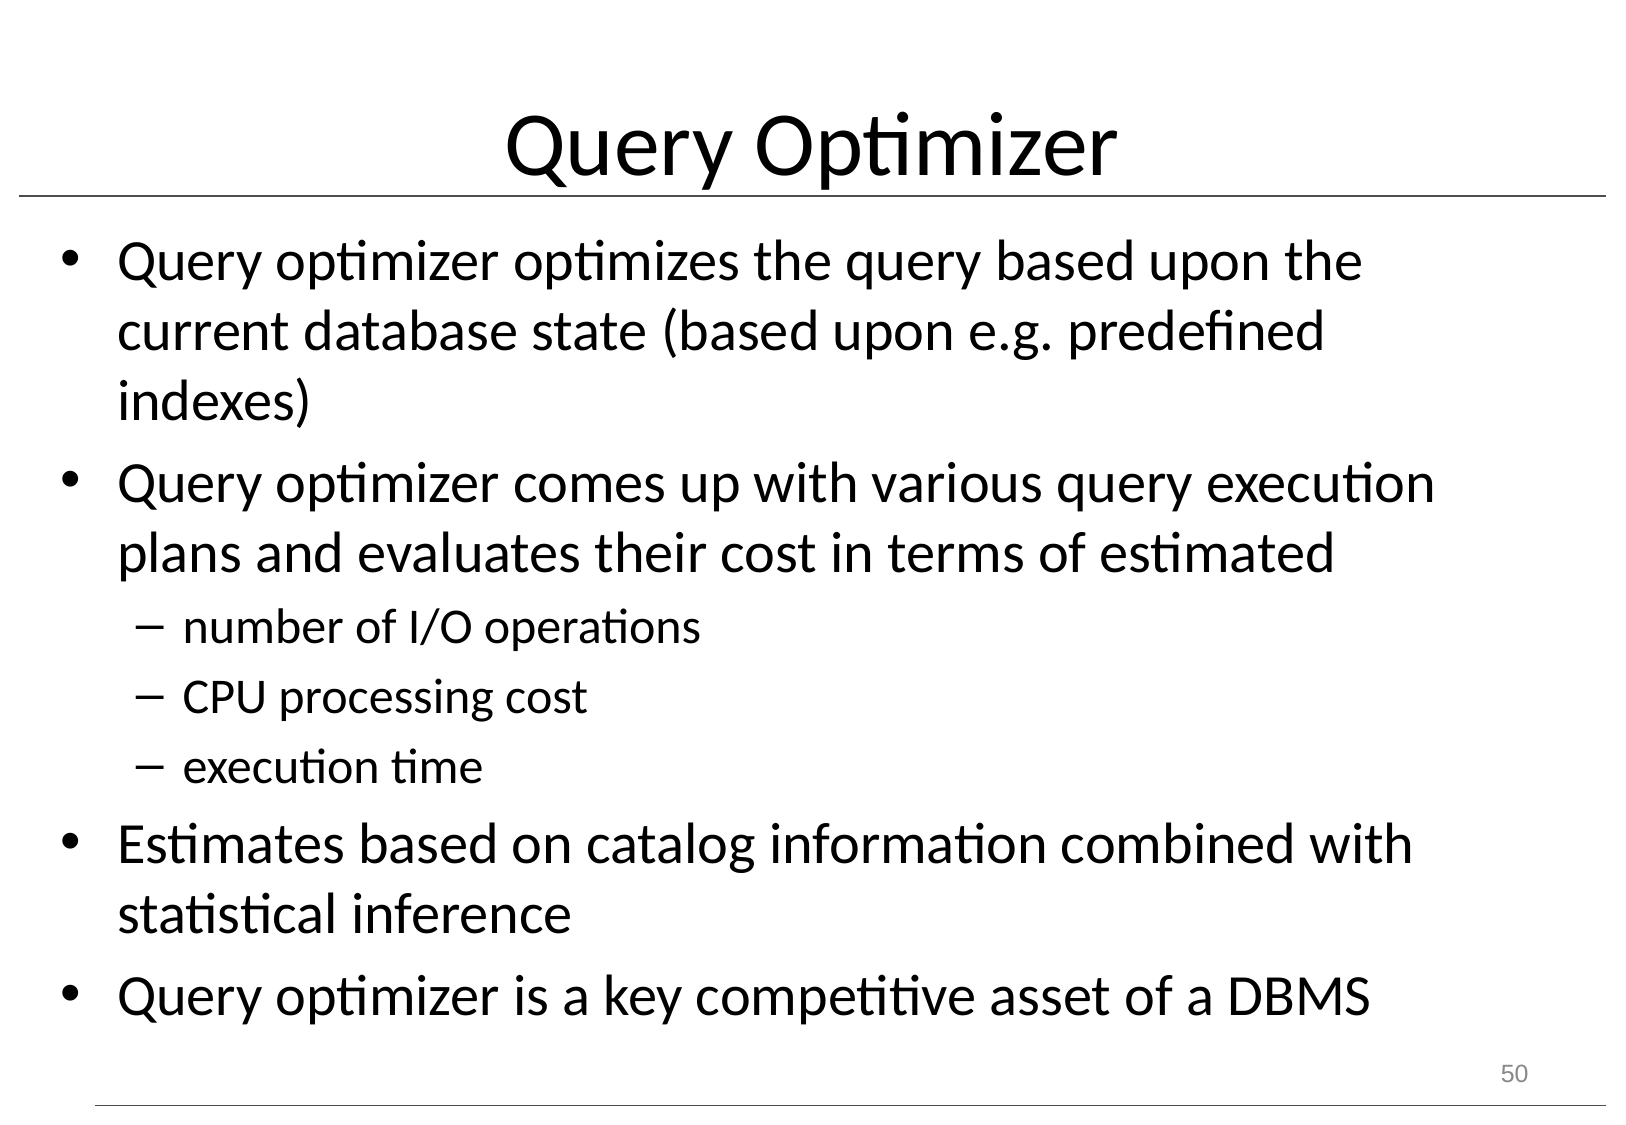

# Query Optimizer
Query optimizer optimizes the query based upon the current database state (based upon e.g. predefined indexes)
Query optimizer comes up with various query execution plans and evaluates their cost in terms of estimated
number of I/O operations
CPU processing cost
execution time
Estimates based on catalog information combined with statistical inference
Query optimizer is a key competitive asset of a DBMS
50